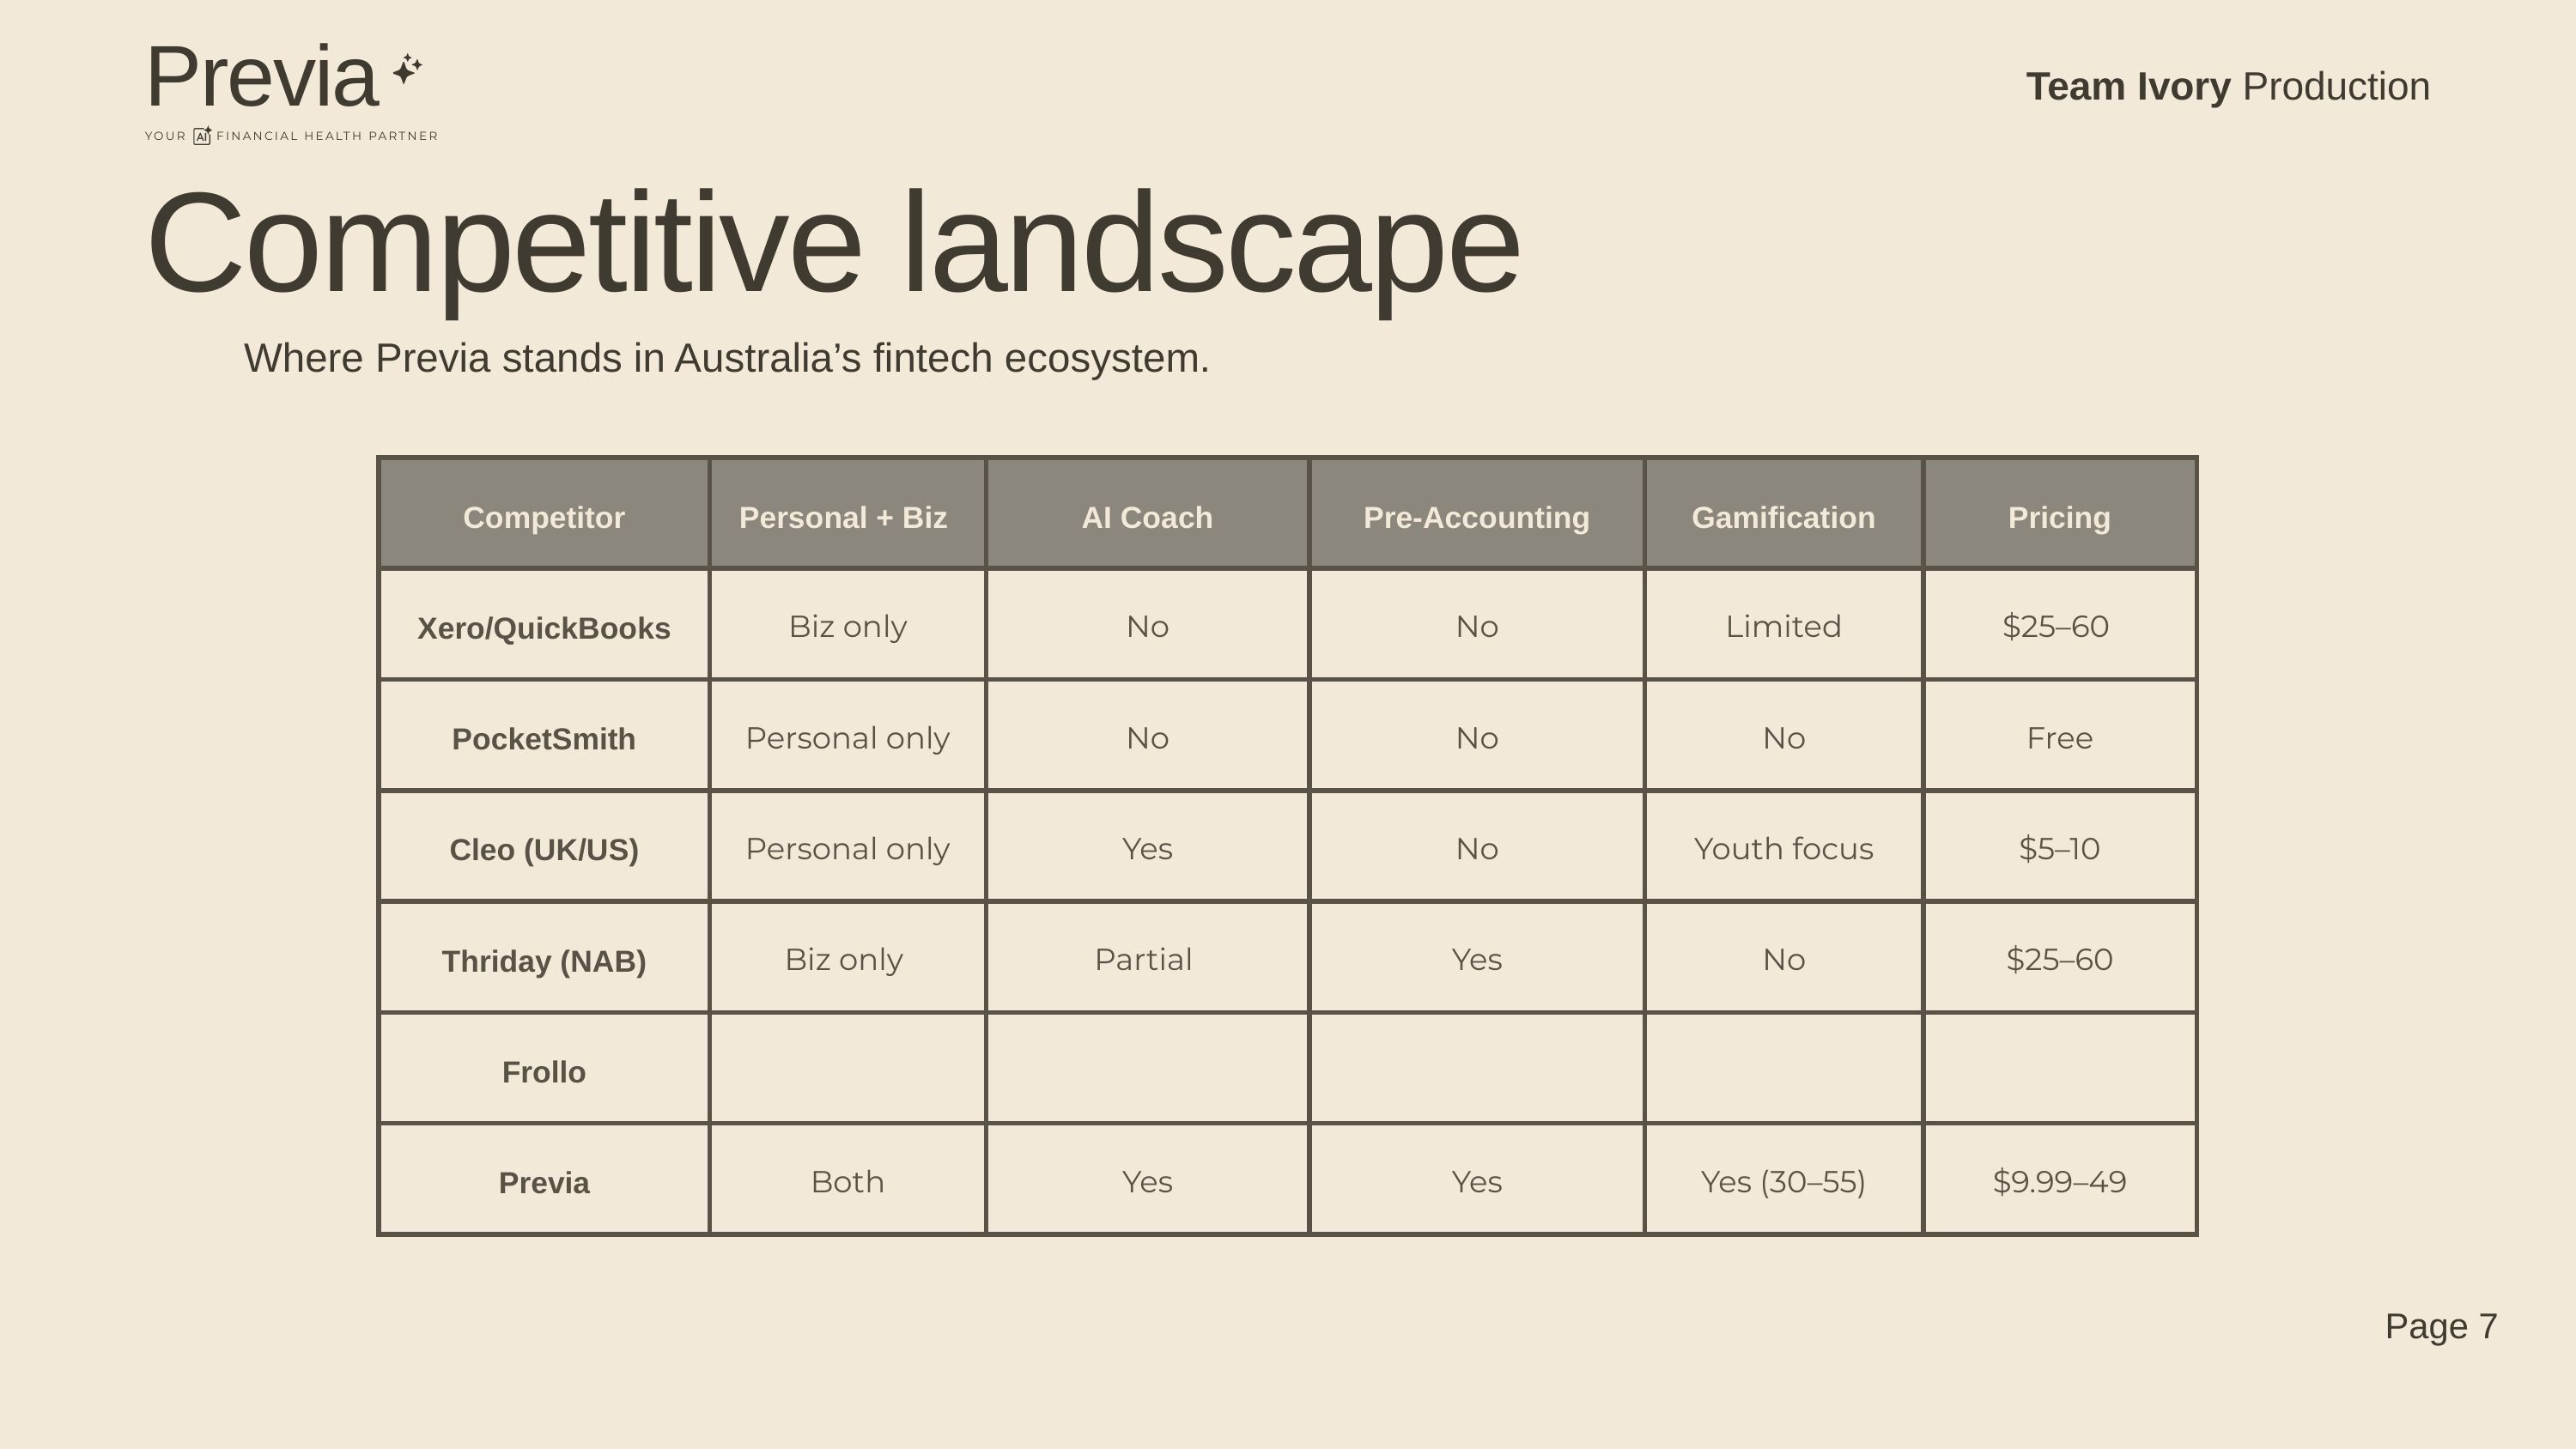

Previa

YOUR      FINANCIAL HEALTH PARTNER
Team Ivory Production
Competitive landscape
Where Previa stands in Australia’s fintech ecosystem.
| Competitor | Personal + Biz | AI Coach | Pre-Accounting | Gamification | Pricing |
| --- | --- | --- | --- | --- | --- |
| Xero/QuickBooks | Biz only | No | No | Limited | $25–60 |
| PocketSmith | Personal only | No | No | No | Free |
| Cleo (UK/US) | Personal only | Yes | No | Youth focus | $5–10 |
| Thriday (NAB) | Biz only | Partial | Yes | No | $25–60 |
| Frollo |  |  |  |  |  |
| Previa | Both | Yes | Yes | Yes (30–55) | $9.99–49 |
Page 7